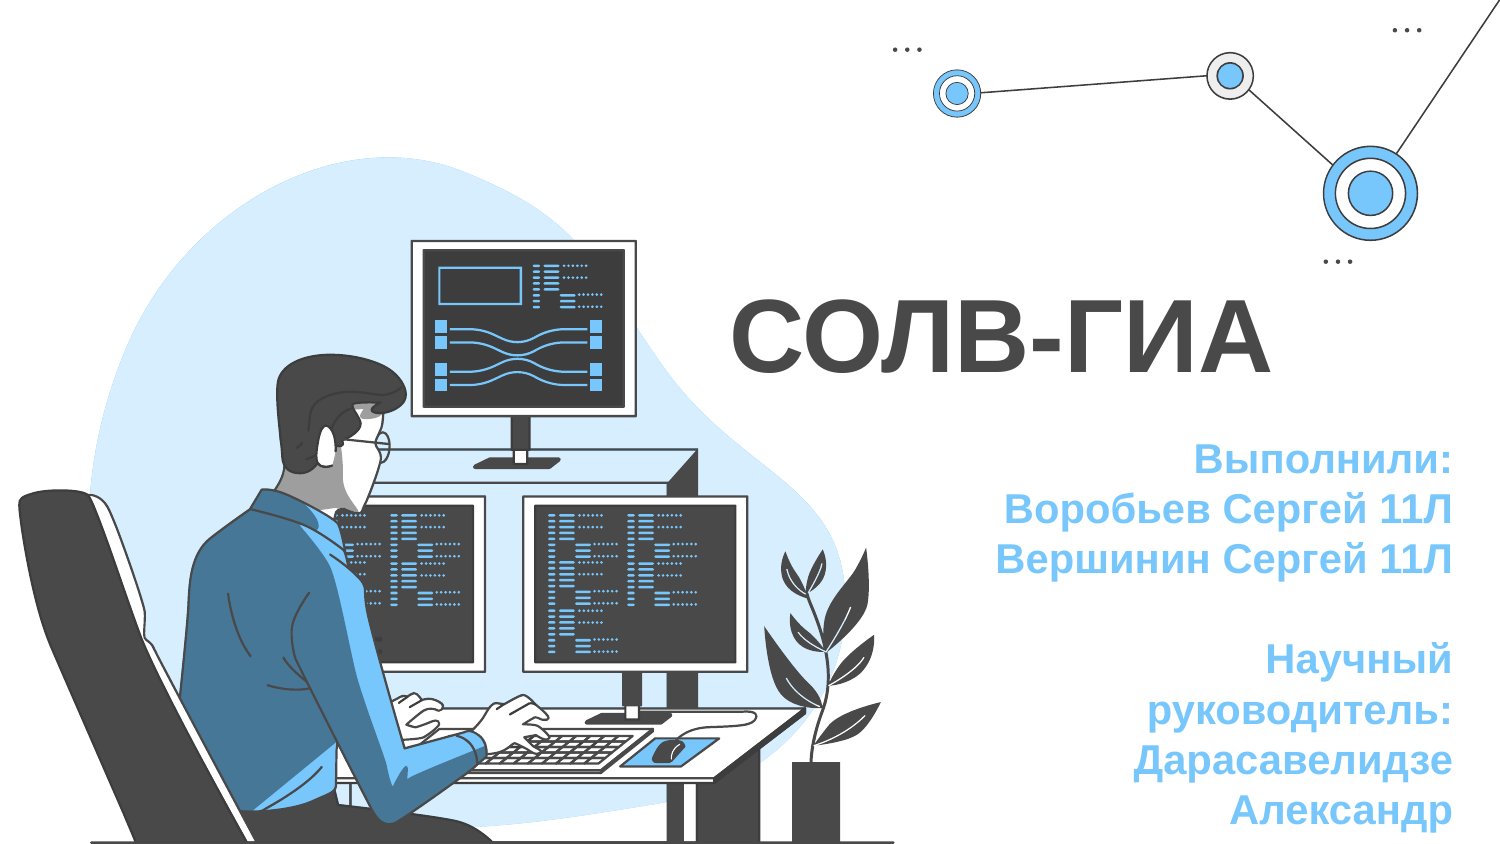

# СОЛВ-ГИА
Выполнили:
Воробьев Сергей 11Л
Вершинин Сергей 11Л

Научный руководитель:
Дарасавелидзе Александр

ГБОУ школа №924